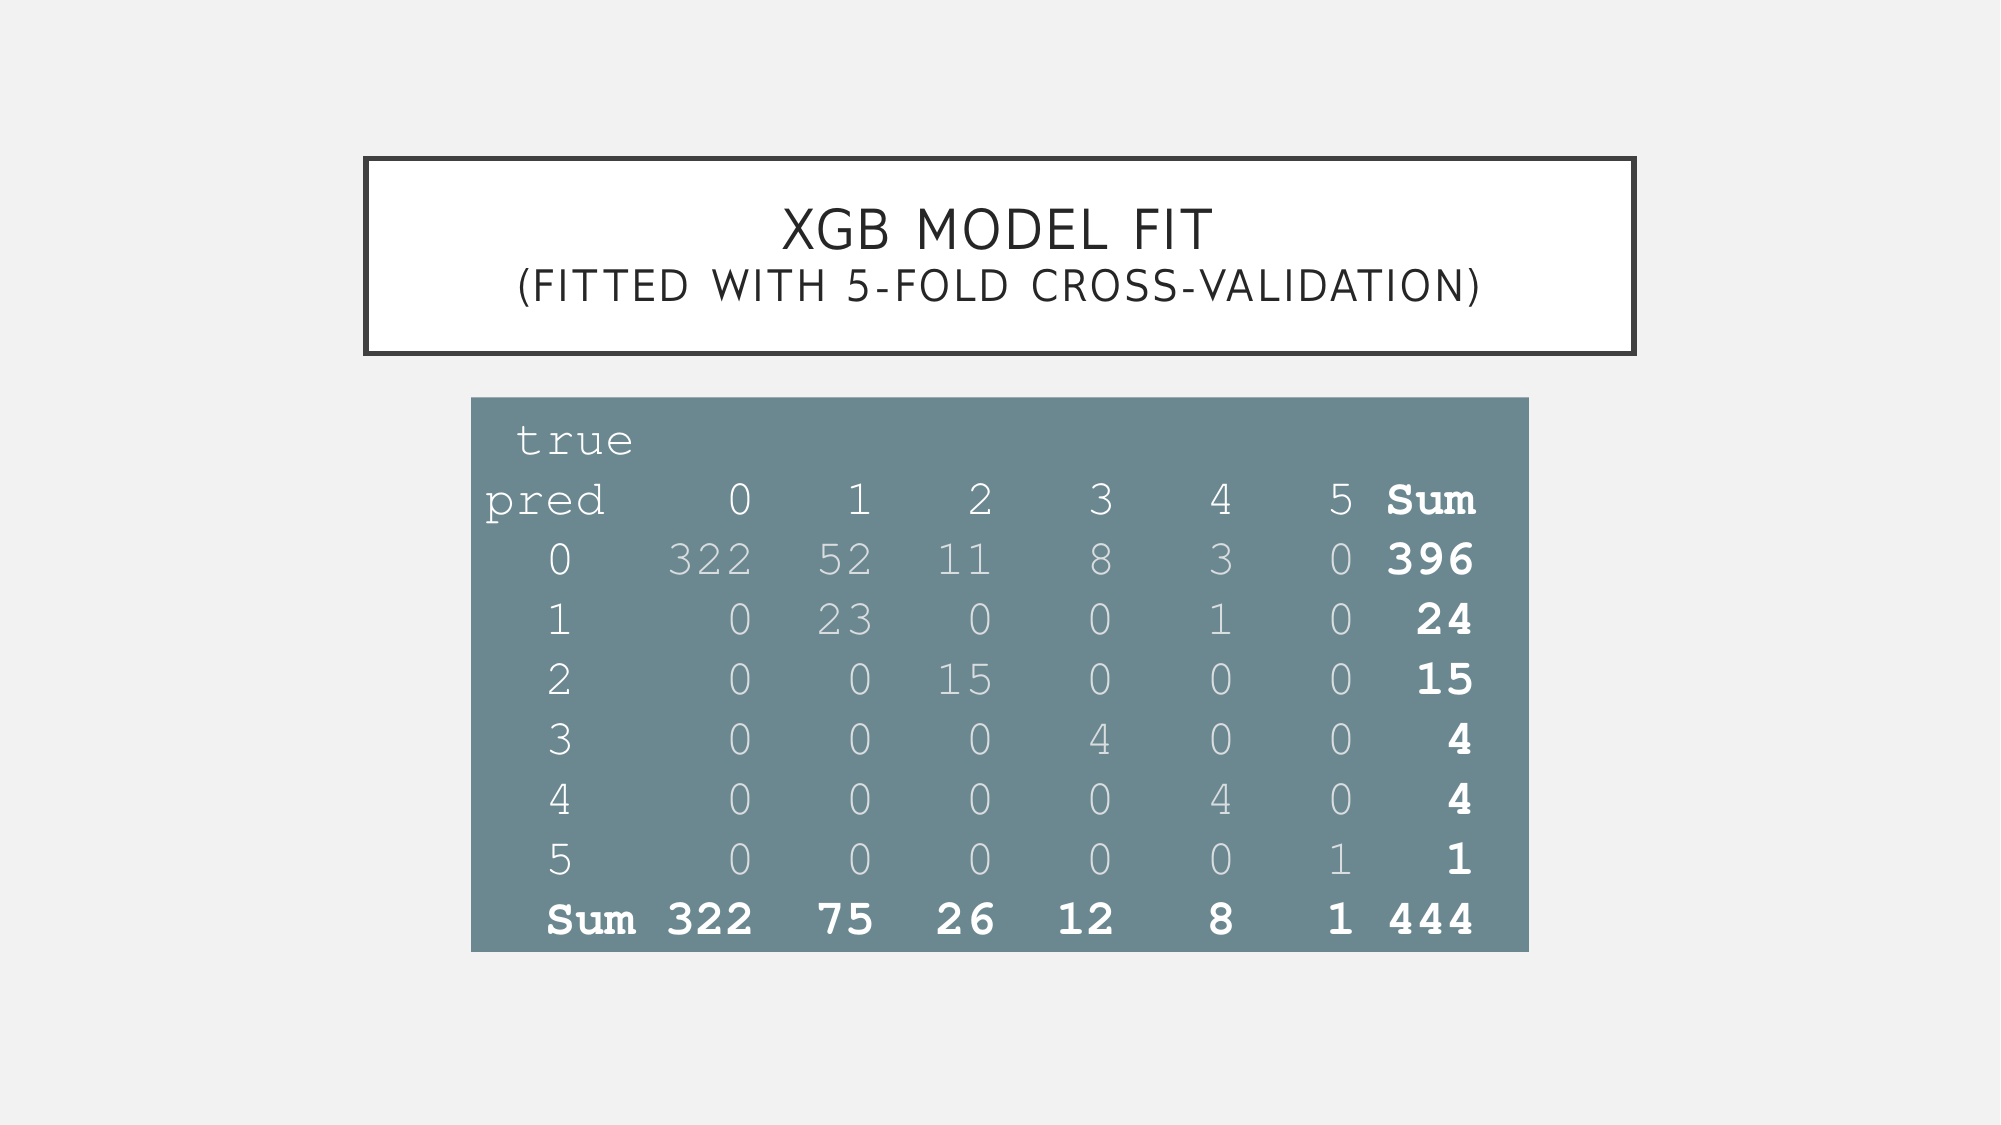

# XGB Model Fit (fitted With 5-fold Cross-Validation)
 true
pred    0   1   2   3   4   5 Sum
  0   322  52  11   8   3   0 396
  1     0  23   0   0   1   0  24
  2     0   0  15   0   0   0  15
  3     0   0   0   4   0   0   4
  4     0   0   0   0   4   0   4
  5     0   0   0   0   0   1   1
  Sum 322  75  26  12   8   1 444